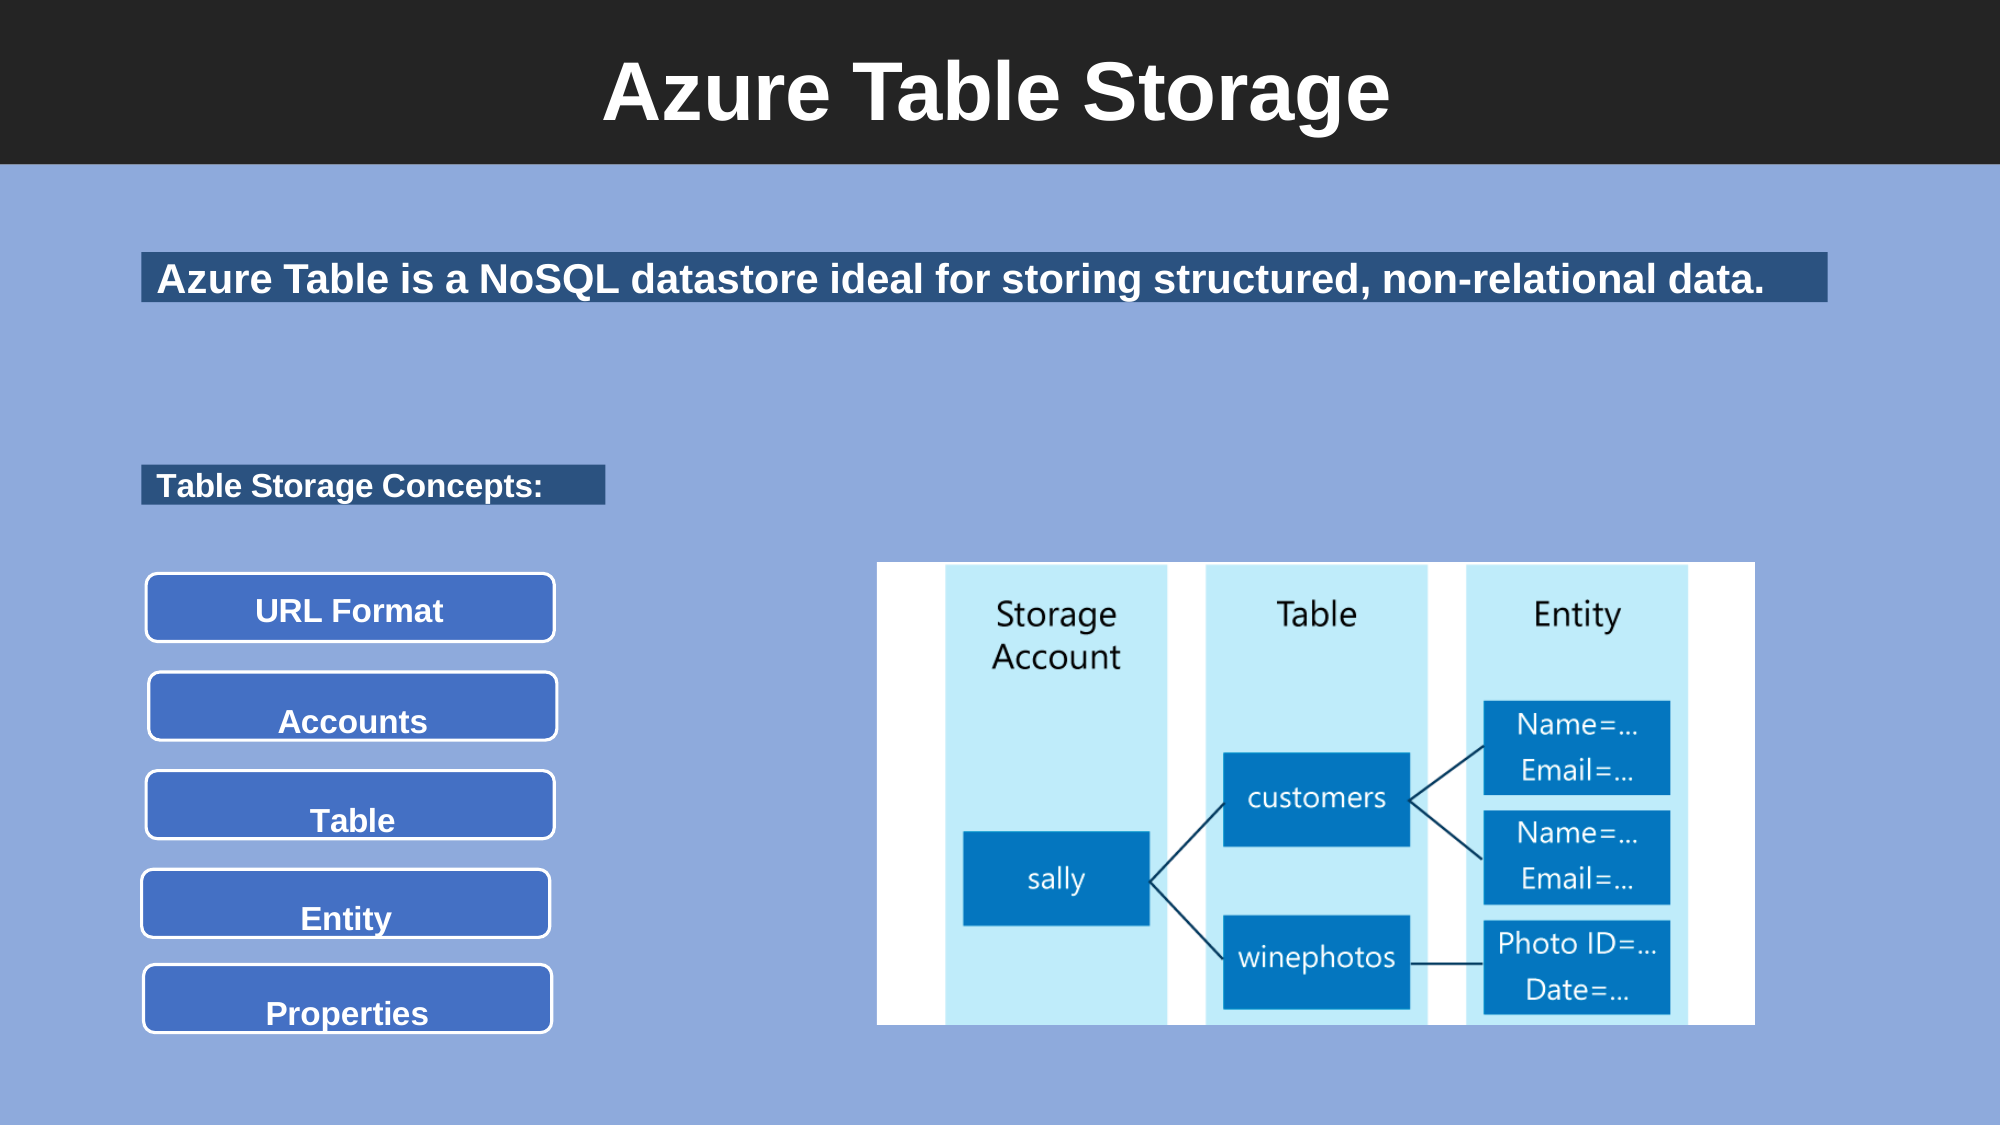

# Azure Table Storage
Azure Table is a NoSQL datastore ideal for storing structured, non-relational data.
Table Storage Concepts:

URL Format
Accounts Table
Entity Properties